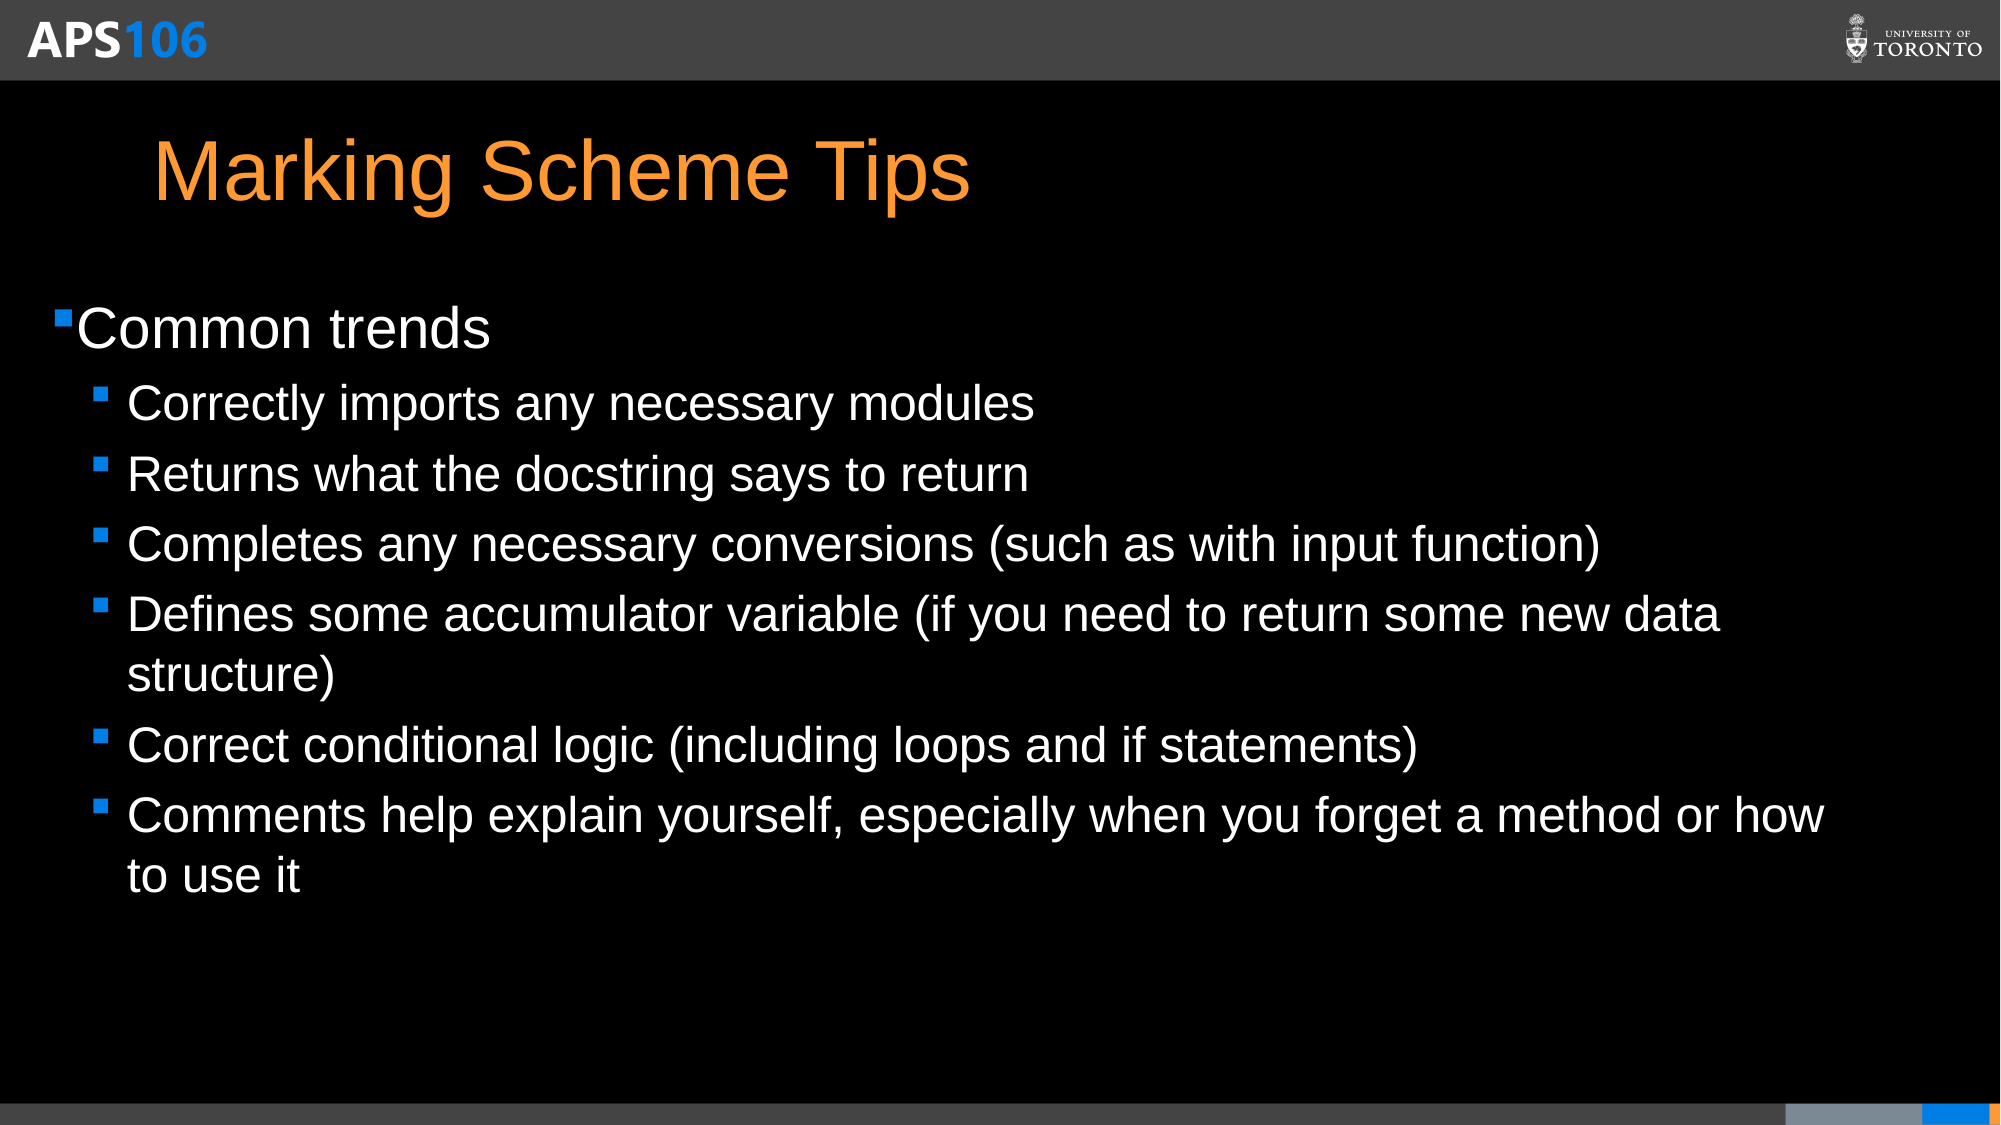

# Marking Scheme Tips
Common trends
Correctly imports any necessary modules
Returns what the docstring says to return
Completes any necessary conversions (such as with input function)
Defines some accumulator variable (if you need to return some new data structure)
Correct conditional logic (including loops and if statements)
Comments help explain yourself, especially when you forget a method or how to use it